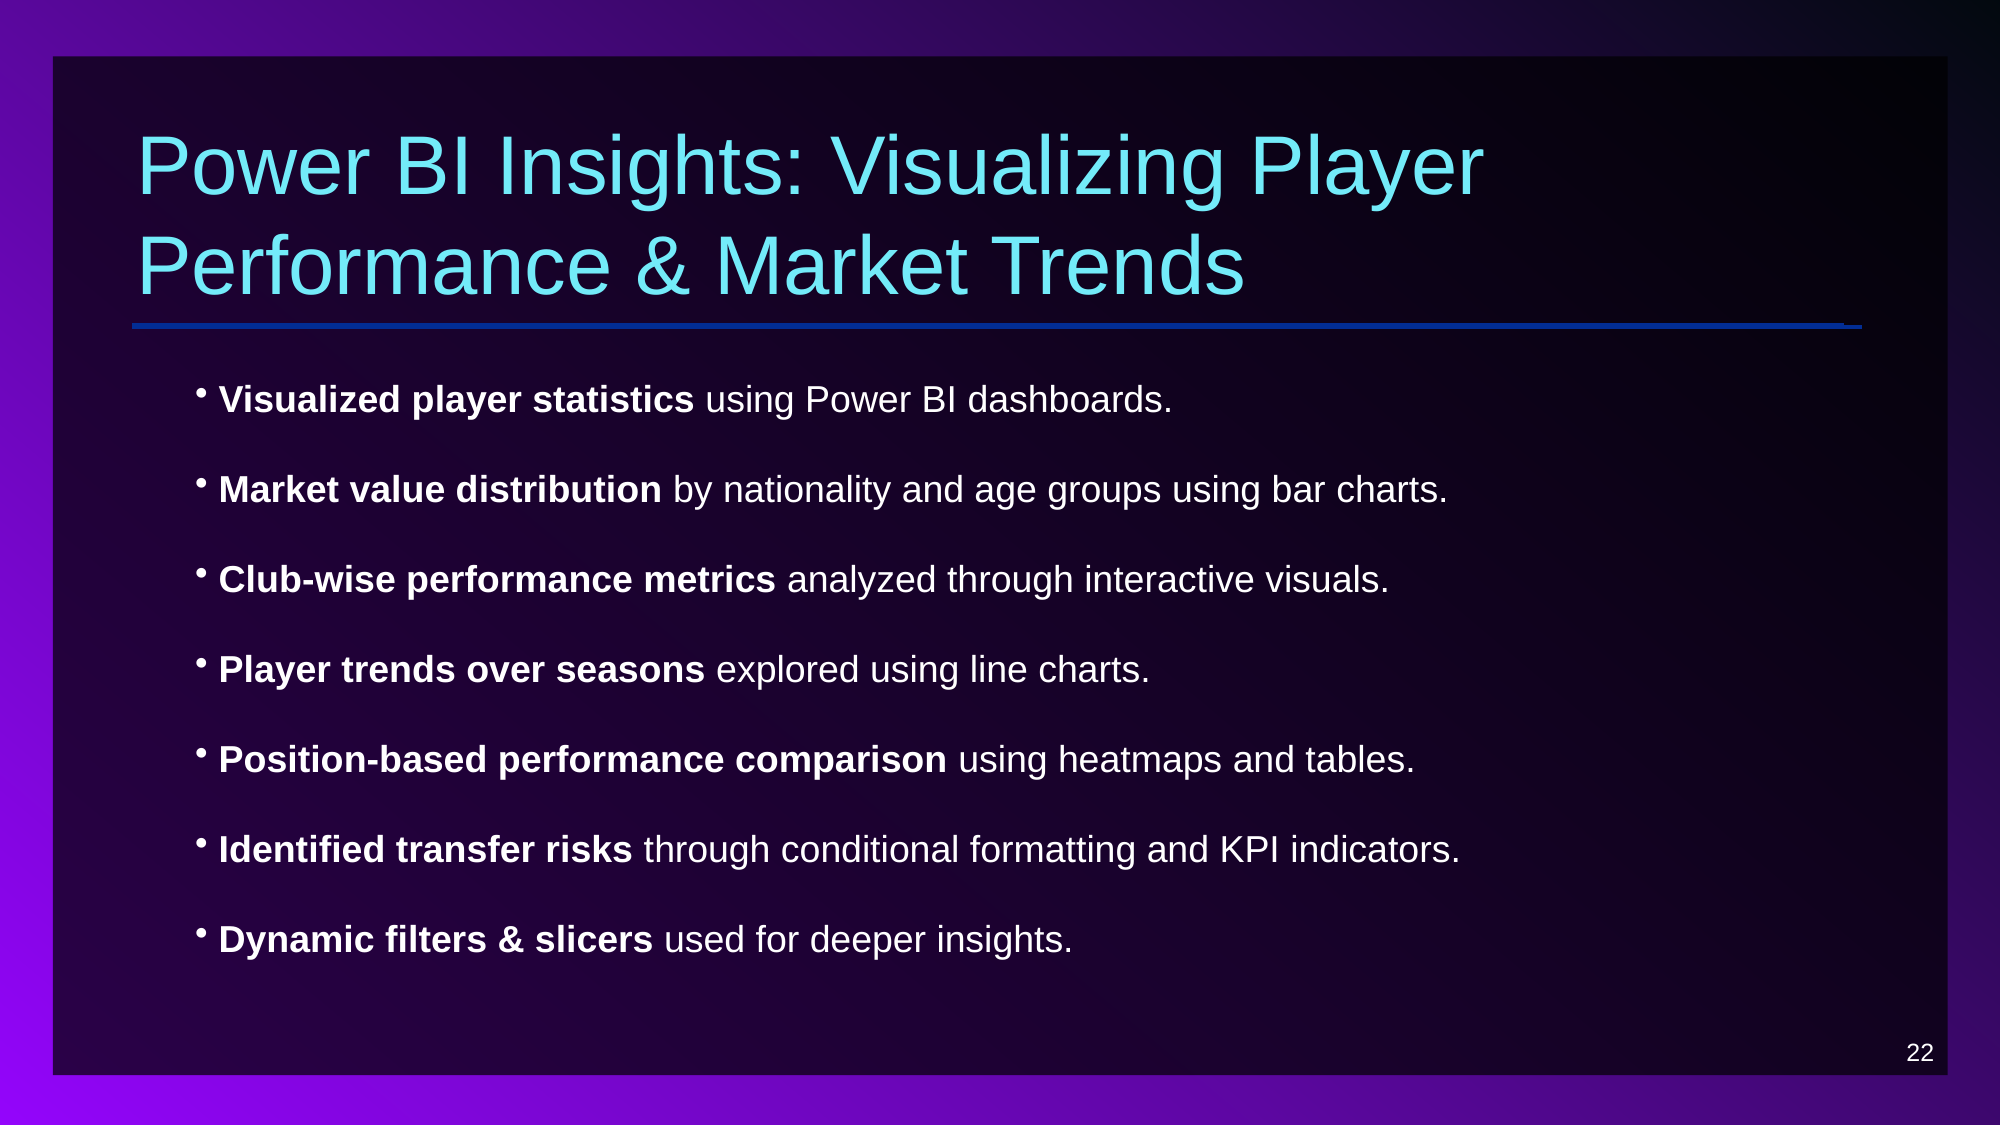

Power BI Insights: Visualizing Player Performance & Market Trends
 Visualized player statistics using Power BI dashboards.

 Market value distribution by nationality and age groups using bar charts.

 Club-wise performance metrics analyzed through interactive visuals.

 Player trends over seasons explored using line charts.

 Position-based performance comparison using heatmaps and tables.

 Identified transfer risks through conditional formatting and KPI indicators.

 Dynamic filters & slicers used for deeper insights.
22